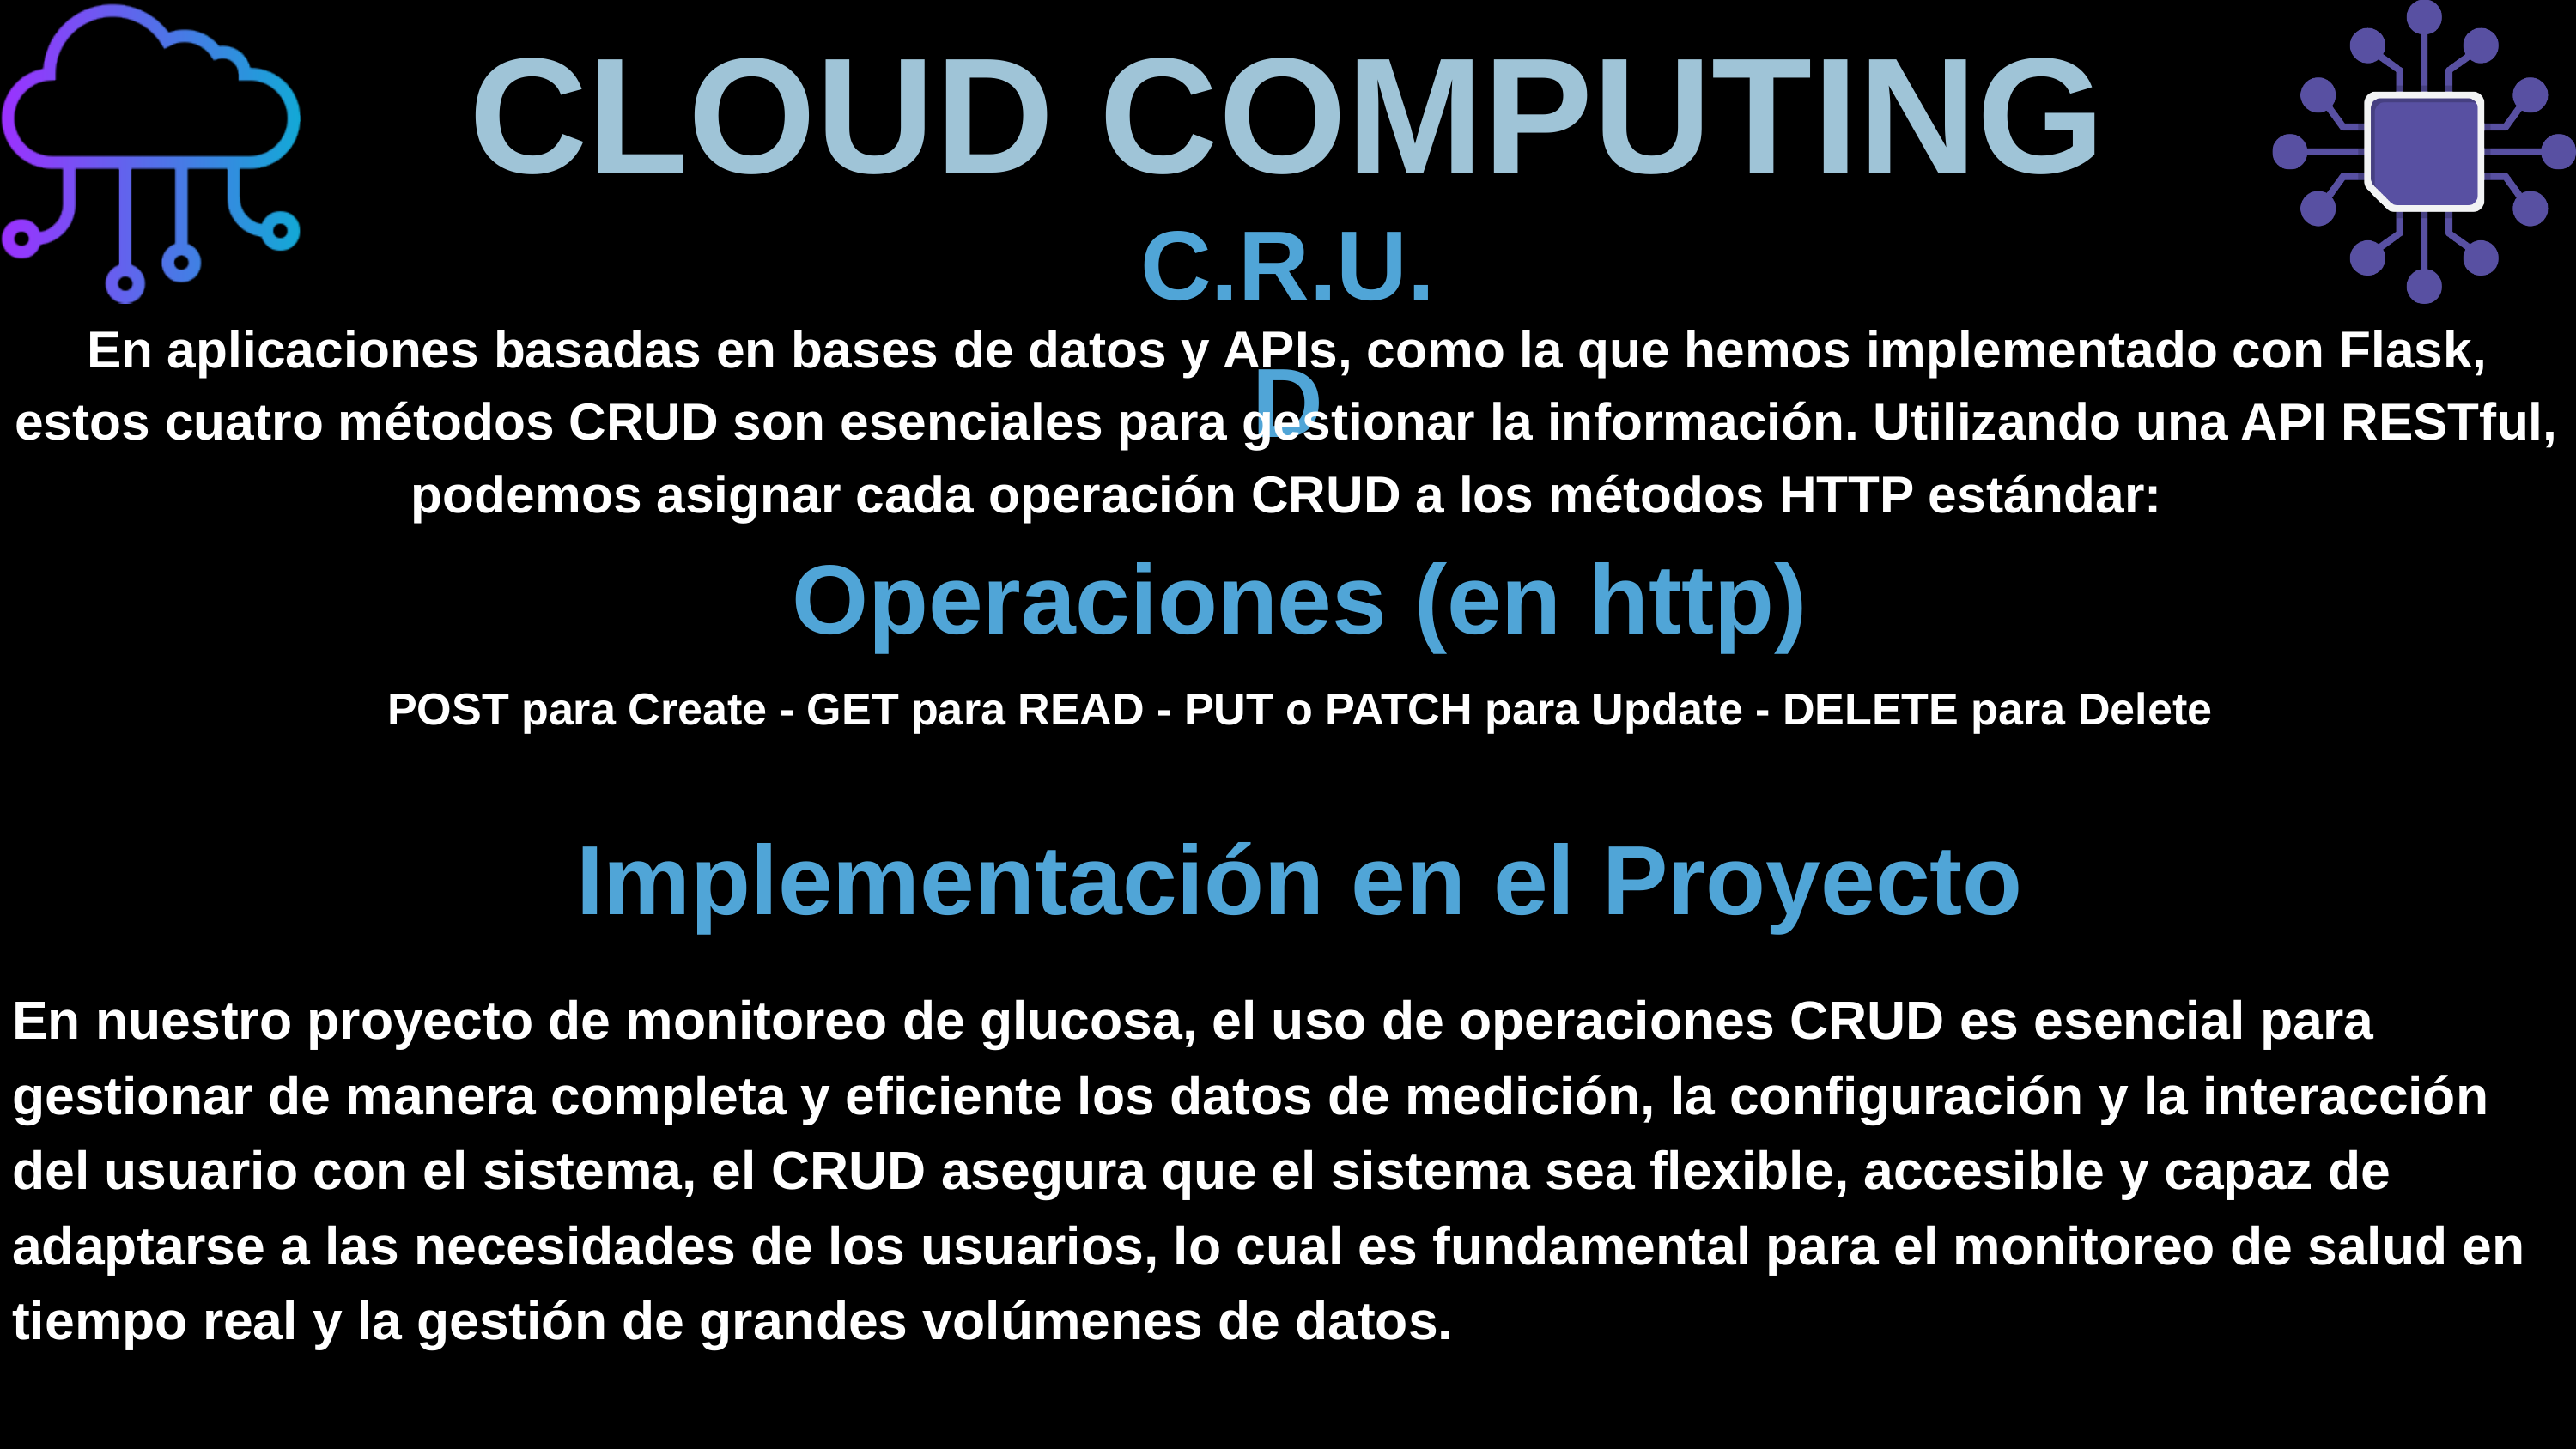

CLOUD COMPUTING
C.R.U.D
En aplicaciones basadas en bases de datos y APIs, como la que hemos implementado con Flask, estos cuatro métodos CRUD son esenciales para gestionar la información. Utilizando una API RESTful, podemos asignar cada operación CRUD a los métodos HTTP estándar:
Operaciones (en http)
POST para Create - GET para READ - PUT o PATCH para Update - DELETE para Delete
Implementación en el Proyecto
En nuestro proyecto de monitoreo de glucosa, el uso de operaciones CRUD es esencial para gestionar de manera completa y eficiente los datos de medición, la configuración y la interacción del usuario con el sistema, el CRUD asegura que el sistema sea flexible, accesible y capaz de adaptarse a las necesidades de los usuarios, lo cual es fundamental para el monitoreo de salud en tiempo real y la gestión de grandes volúmenes de datos.